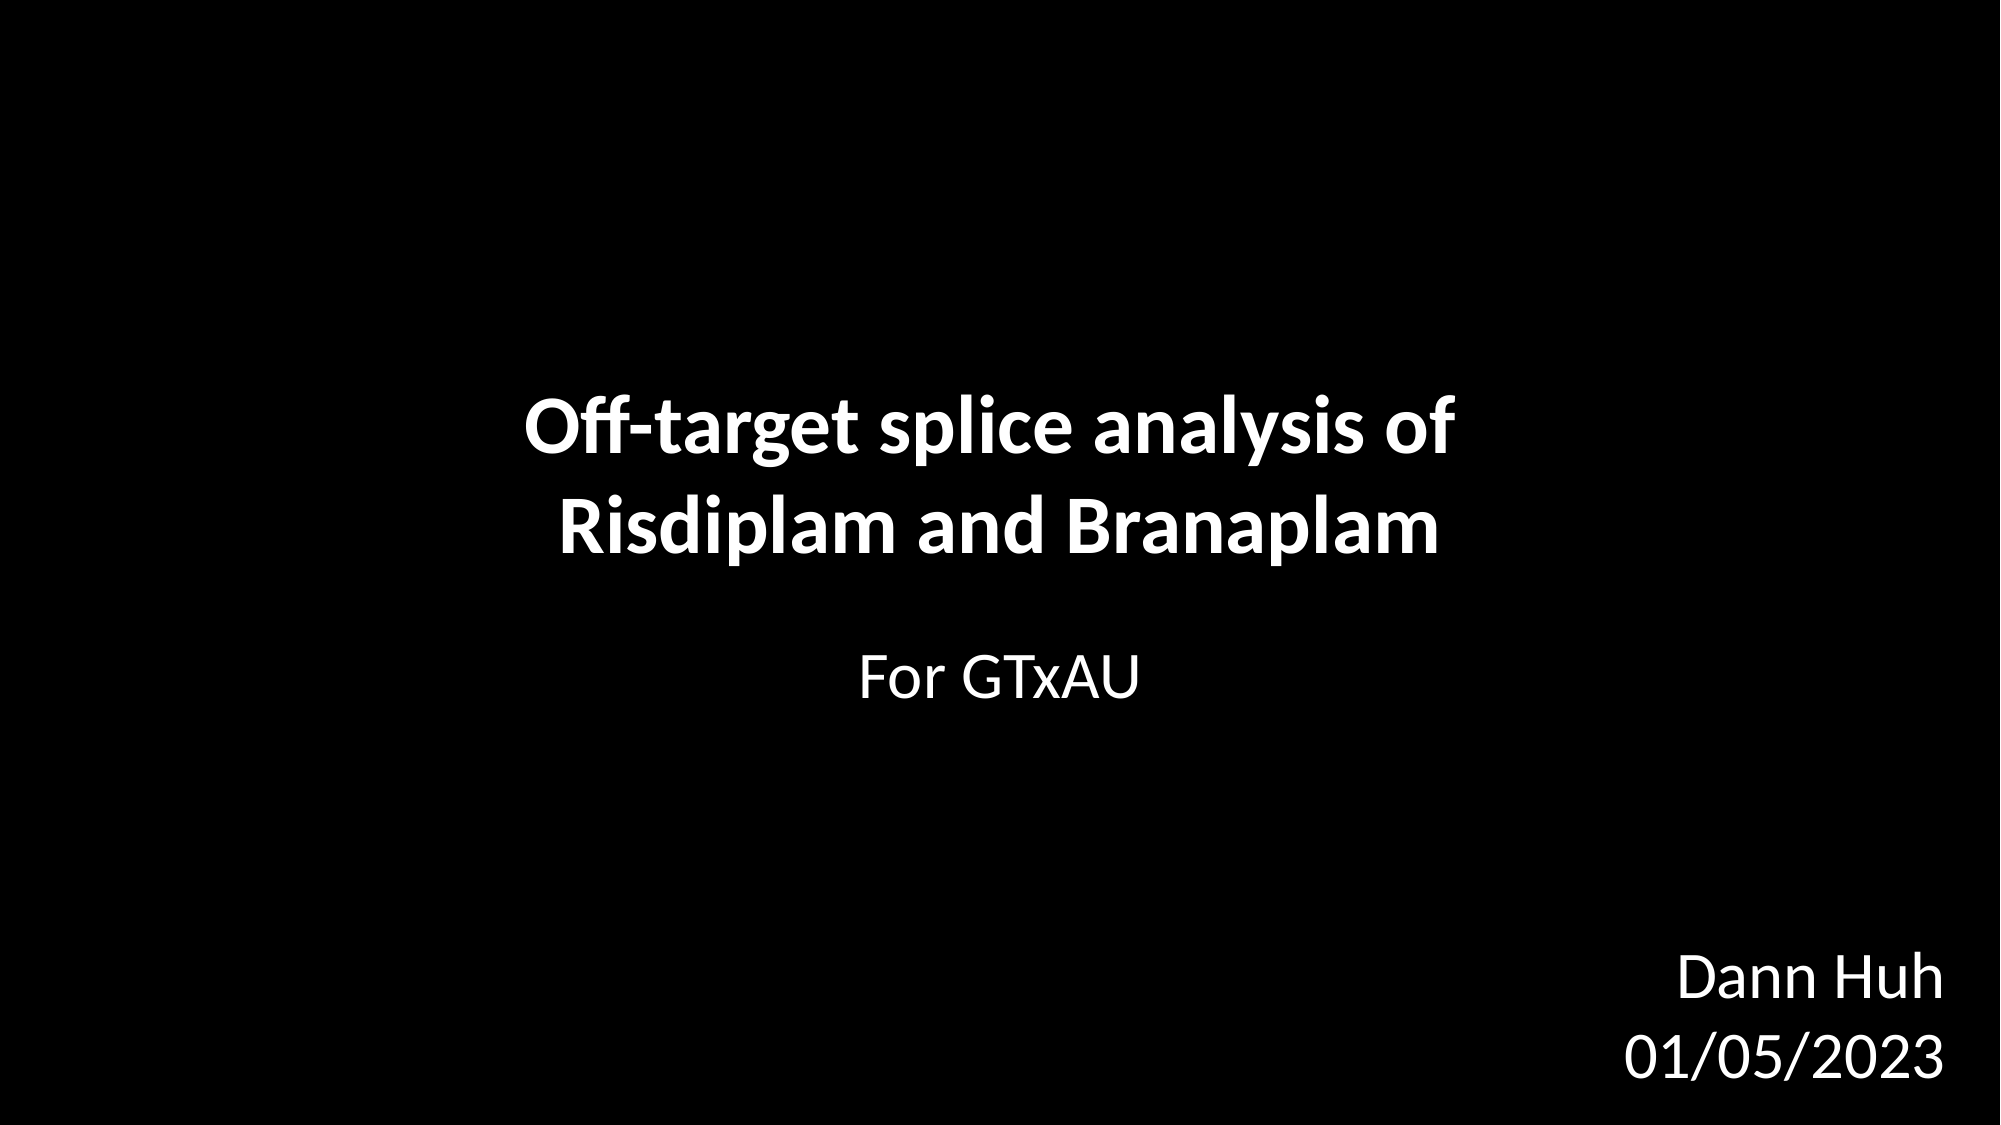

Off-target splice analysis of
Risdiplam and Branaplam
For GTxAU
Dann Huh
01/05/2023